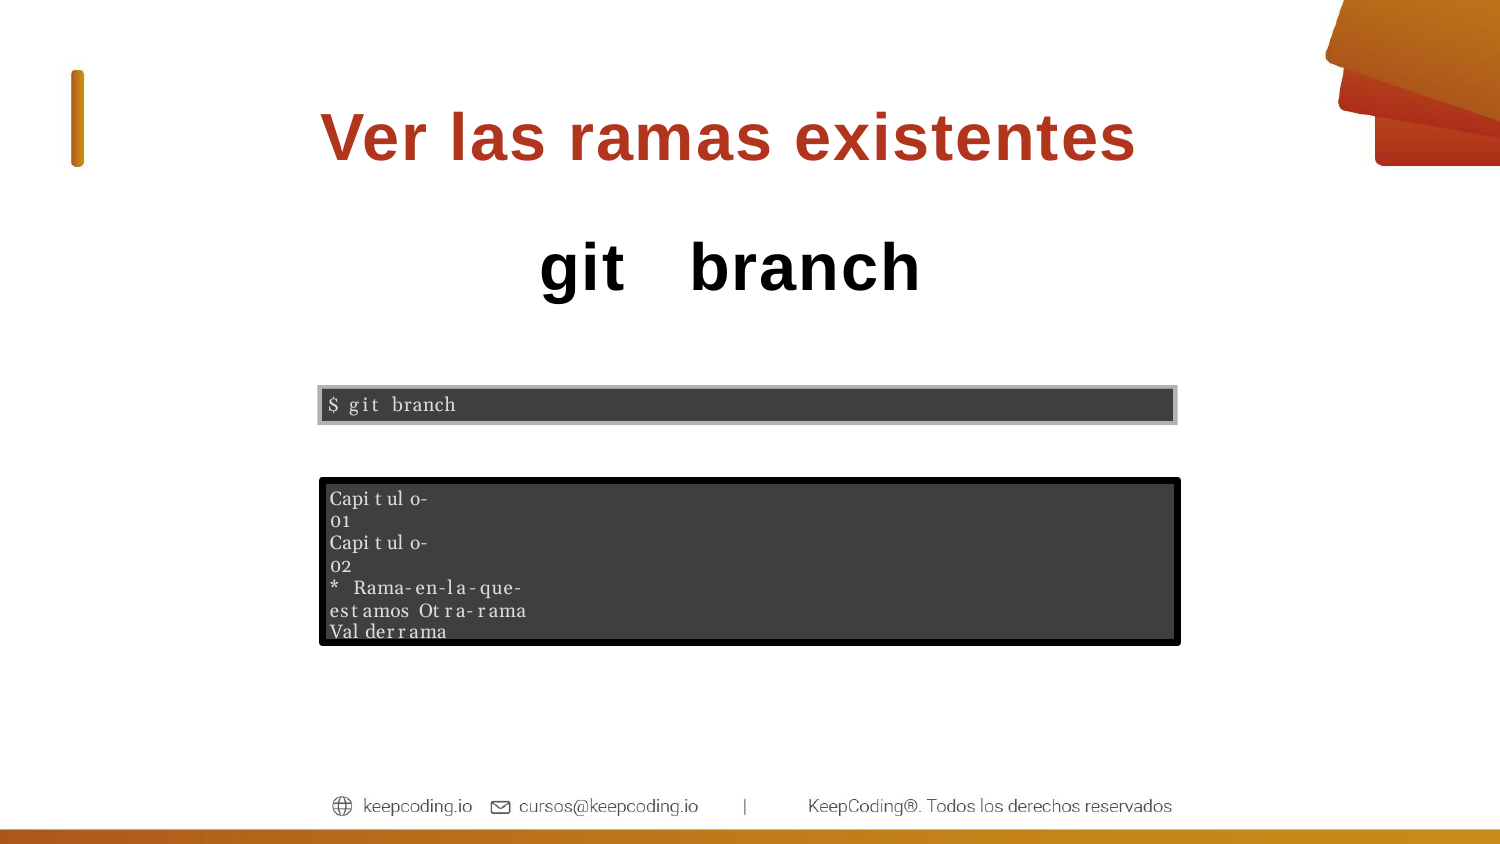

# Ver las ramas existentes
git	branch

$ git branch
Capitulo-01 Capitulo-02
* Rama-en-la-que-estamos Otra-rama
Valderrama